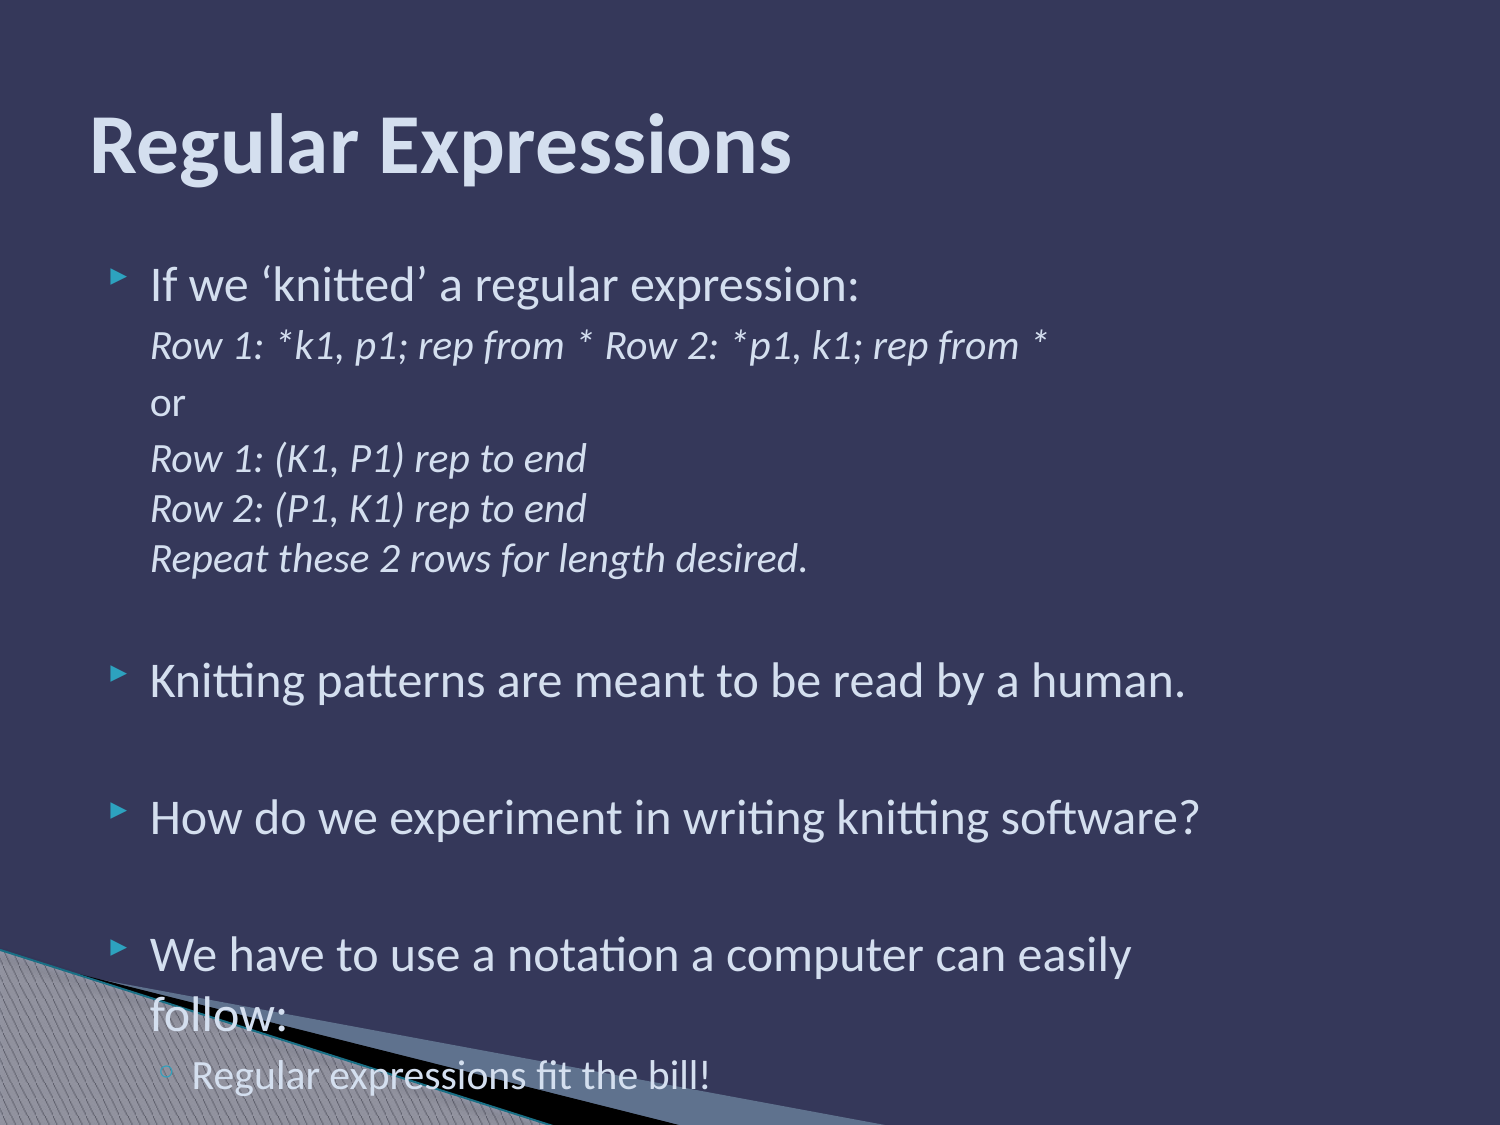

# Regular Expressions
If we ‘knitted’ a regular expression:
Row 1: *k1, p1; rep from * Row 2: *p1, k1; rep from *
or
Row 1: (K1, P1) rep to end
Row 2: (P1, K1) rep to end
Repeat these 2 rows for length desired.

Knitting patterns are meant to be read by a human.

How do we experiment in writing knitting software?

We have to use a notation a computer can easily follow:
Regular expressions fit the bill!